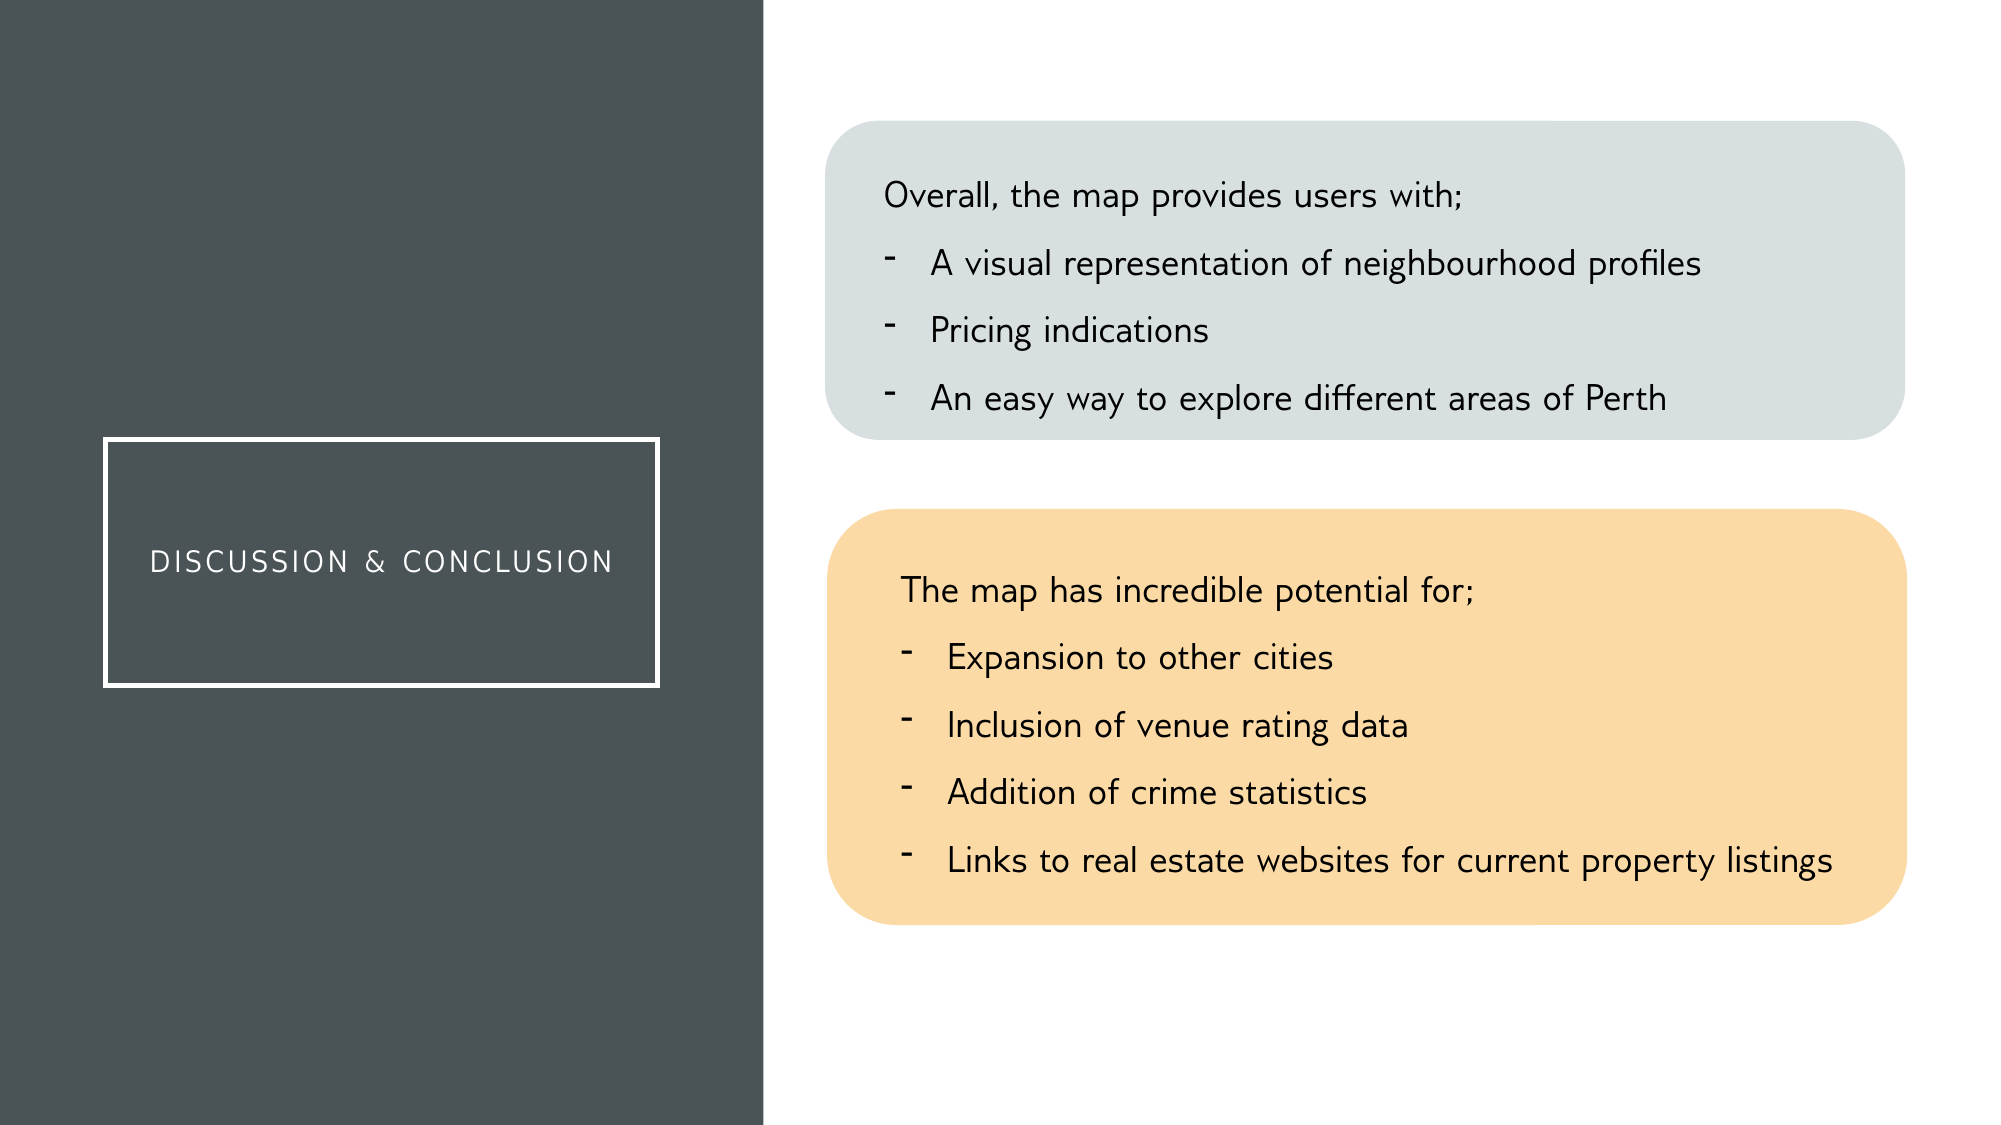

Overall, the map provides users with;
A visual representation of neighbourhood profiles
Pricing indications
An easy way to explore different areas of Perth

# DISCUSSION & conclusion

The map has incredible potential for;
Expansion to other cities
Inclusion of venue rating data
Addition of crime statistics
Links to real estate websites for current property listings